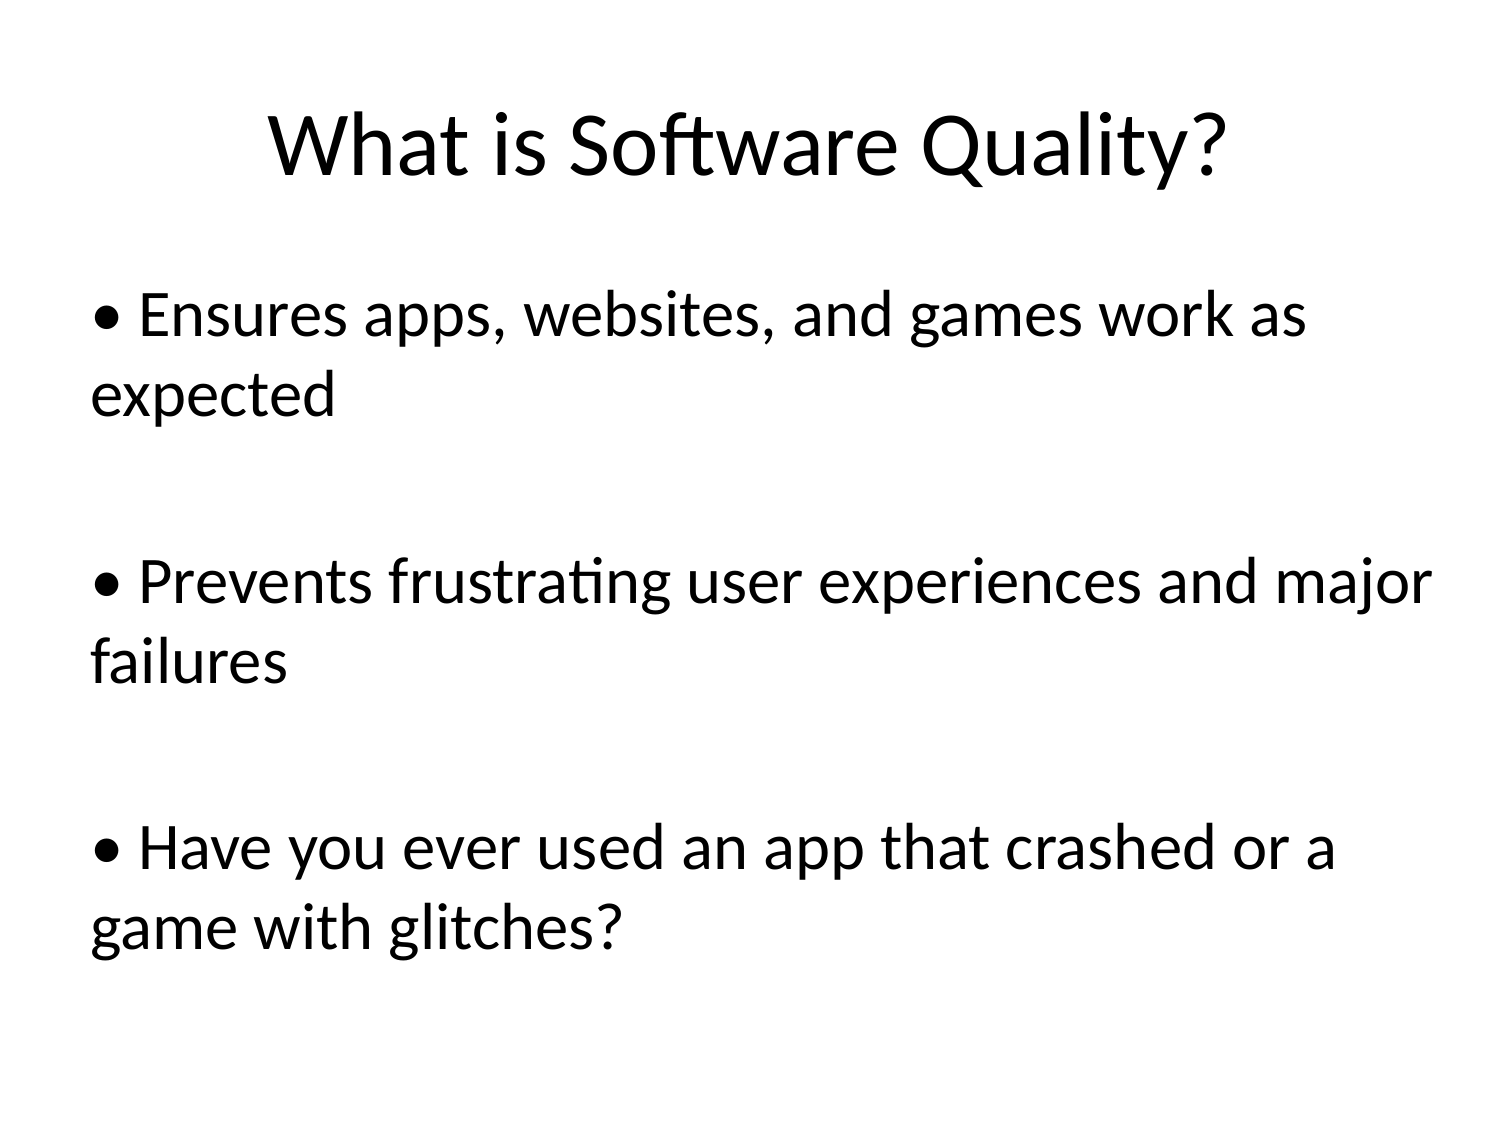

# What is Software Quality?
• Ensures apps, websites, and games work as expected

• Prevents frustrating user experiences and major failures

• Have you ever used an app that crashed or a game with glitches?